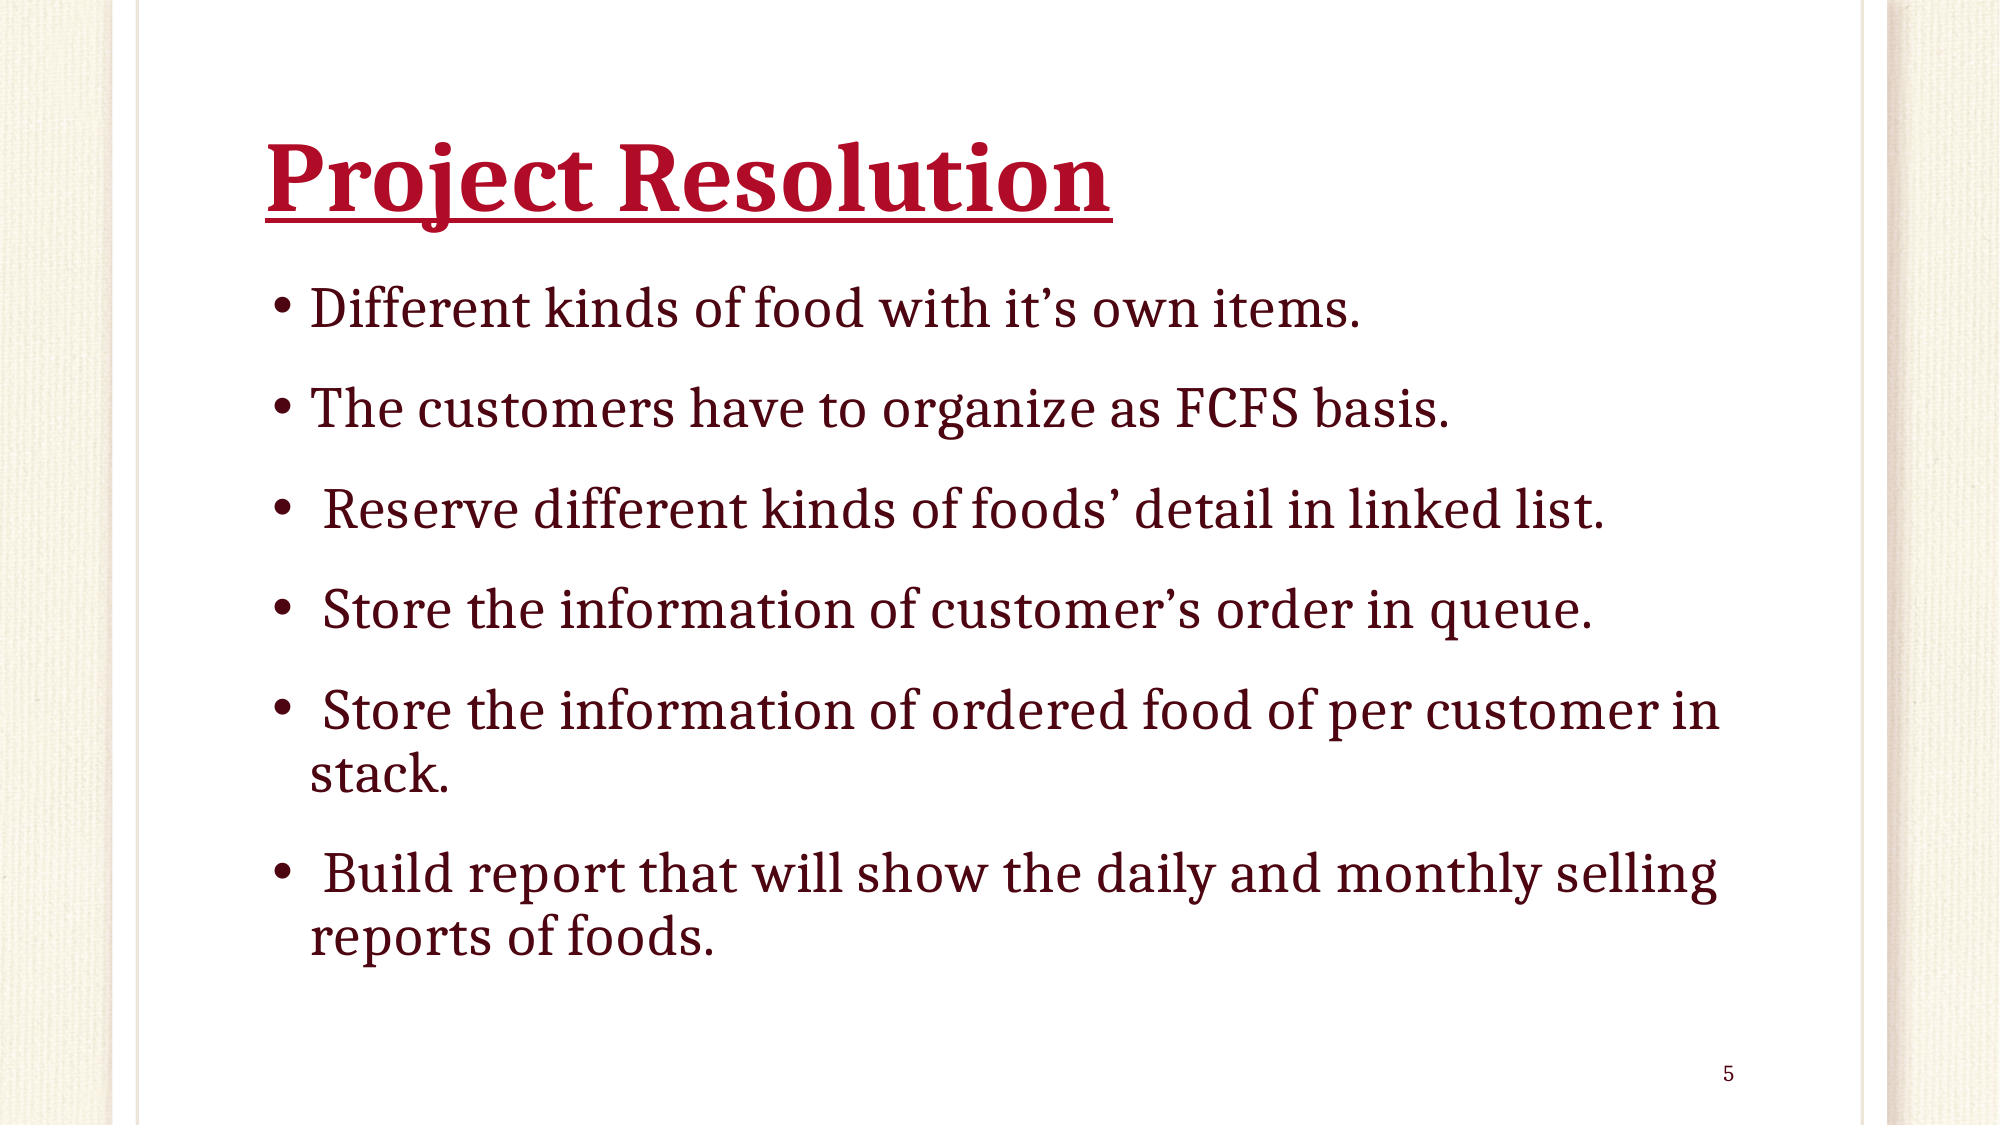

# Project Resolution
Different kinds of food with it’s own items.
The customers have to organize as FCFS basis.
 Reserve different kinds of foods’ detail in linked list.
 Store the information of customer’s order in queue.
 Store the information of ordered food of per customer in stack.
 Build report that will show the daily and monthly selling reports of foods.
5